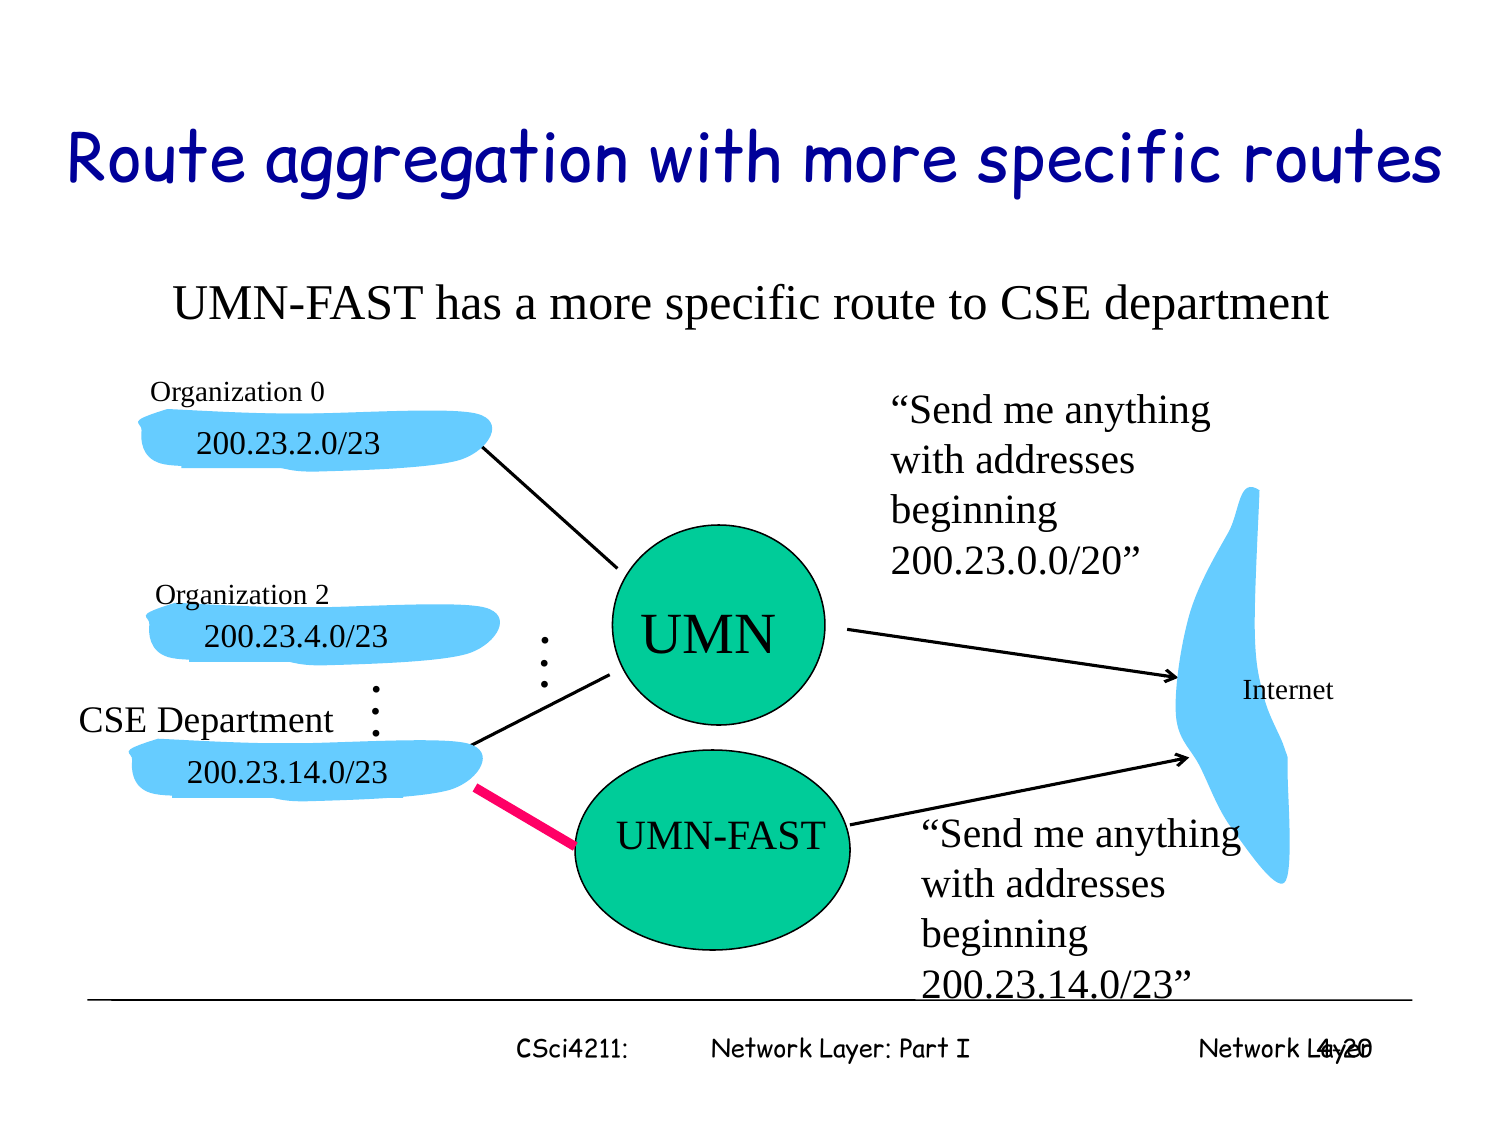

# Route aggregation with more specific routes
UMN-FAST has a more specific route to CSE department
Organization 0
“Send me anything
with addresses
beginning
200.23.0.0/20”

200.23.2.0/23

Organization 2
UMN
.
.
.

200.23.4.0/23

.
.
.
Internet

CSE Department

200.23.14.0/23

“Send me anything
with addresses
beginning
200.23.14.0/23”
UMN-FAST
CSci4211:           Network Layer: Part I
Network Layer
4-20